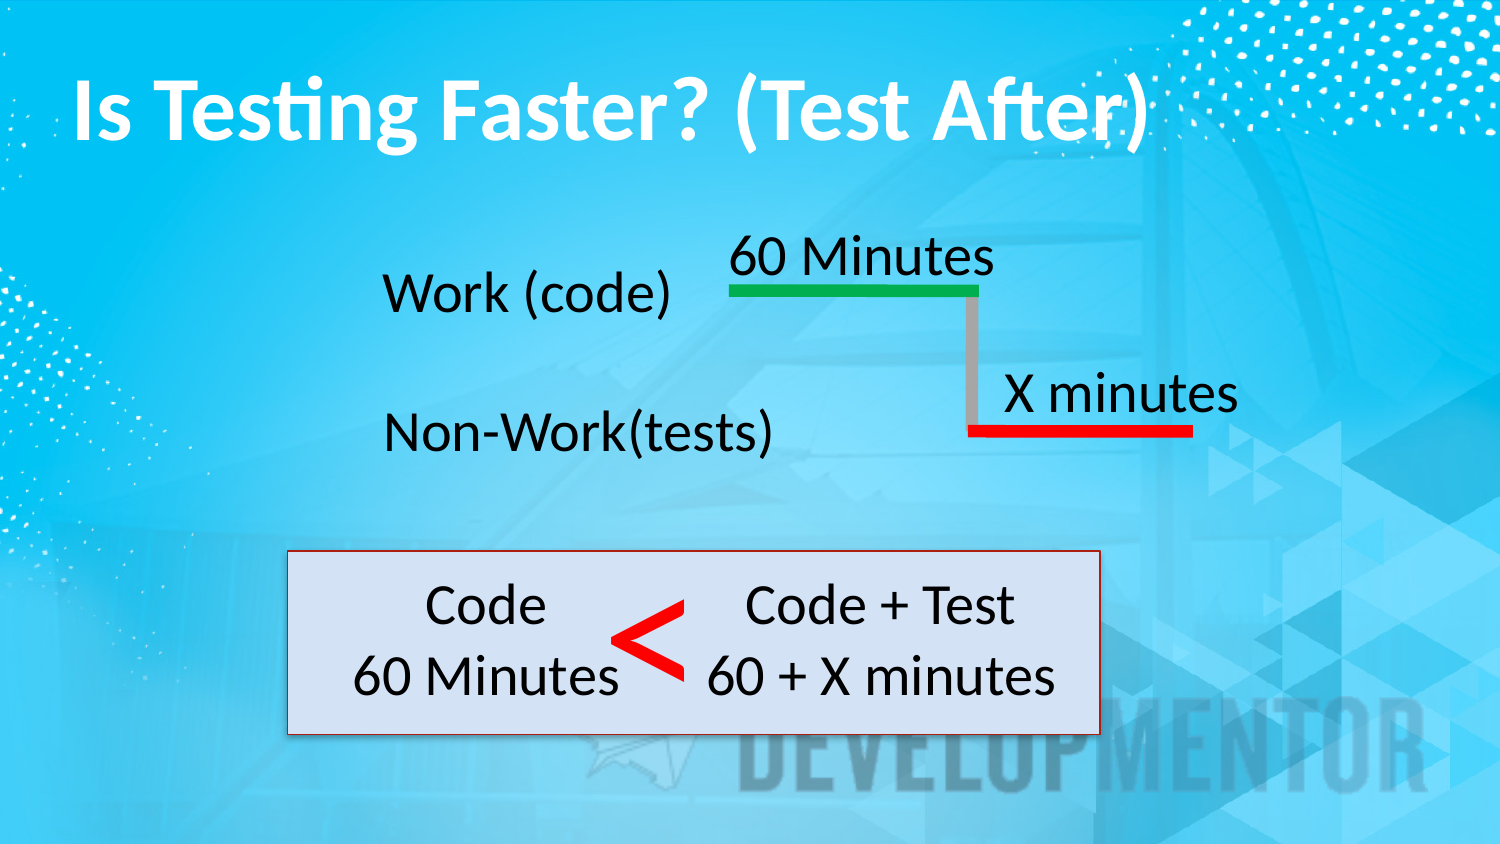

# Is Testing Faster? (Test After)
60 Minutes
Work (code)
X minutes
Non-Work(tests)
<

Code
60 Minutes
Code + Test
60 + X minutes